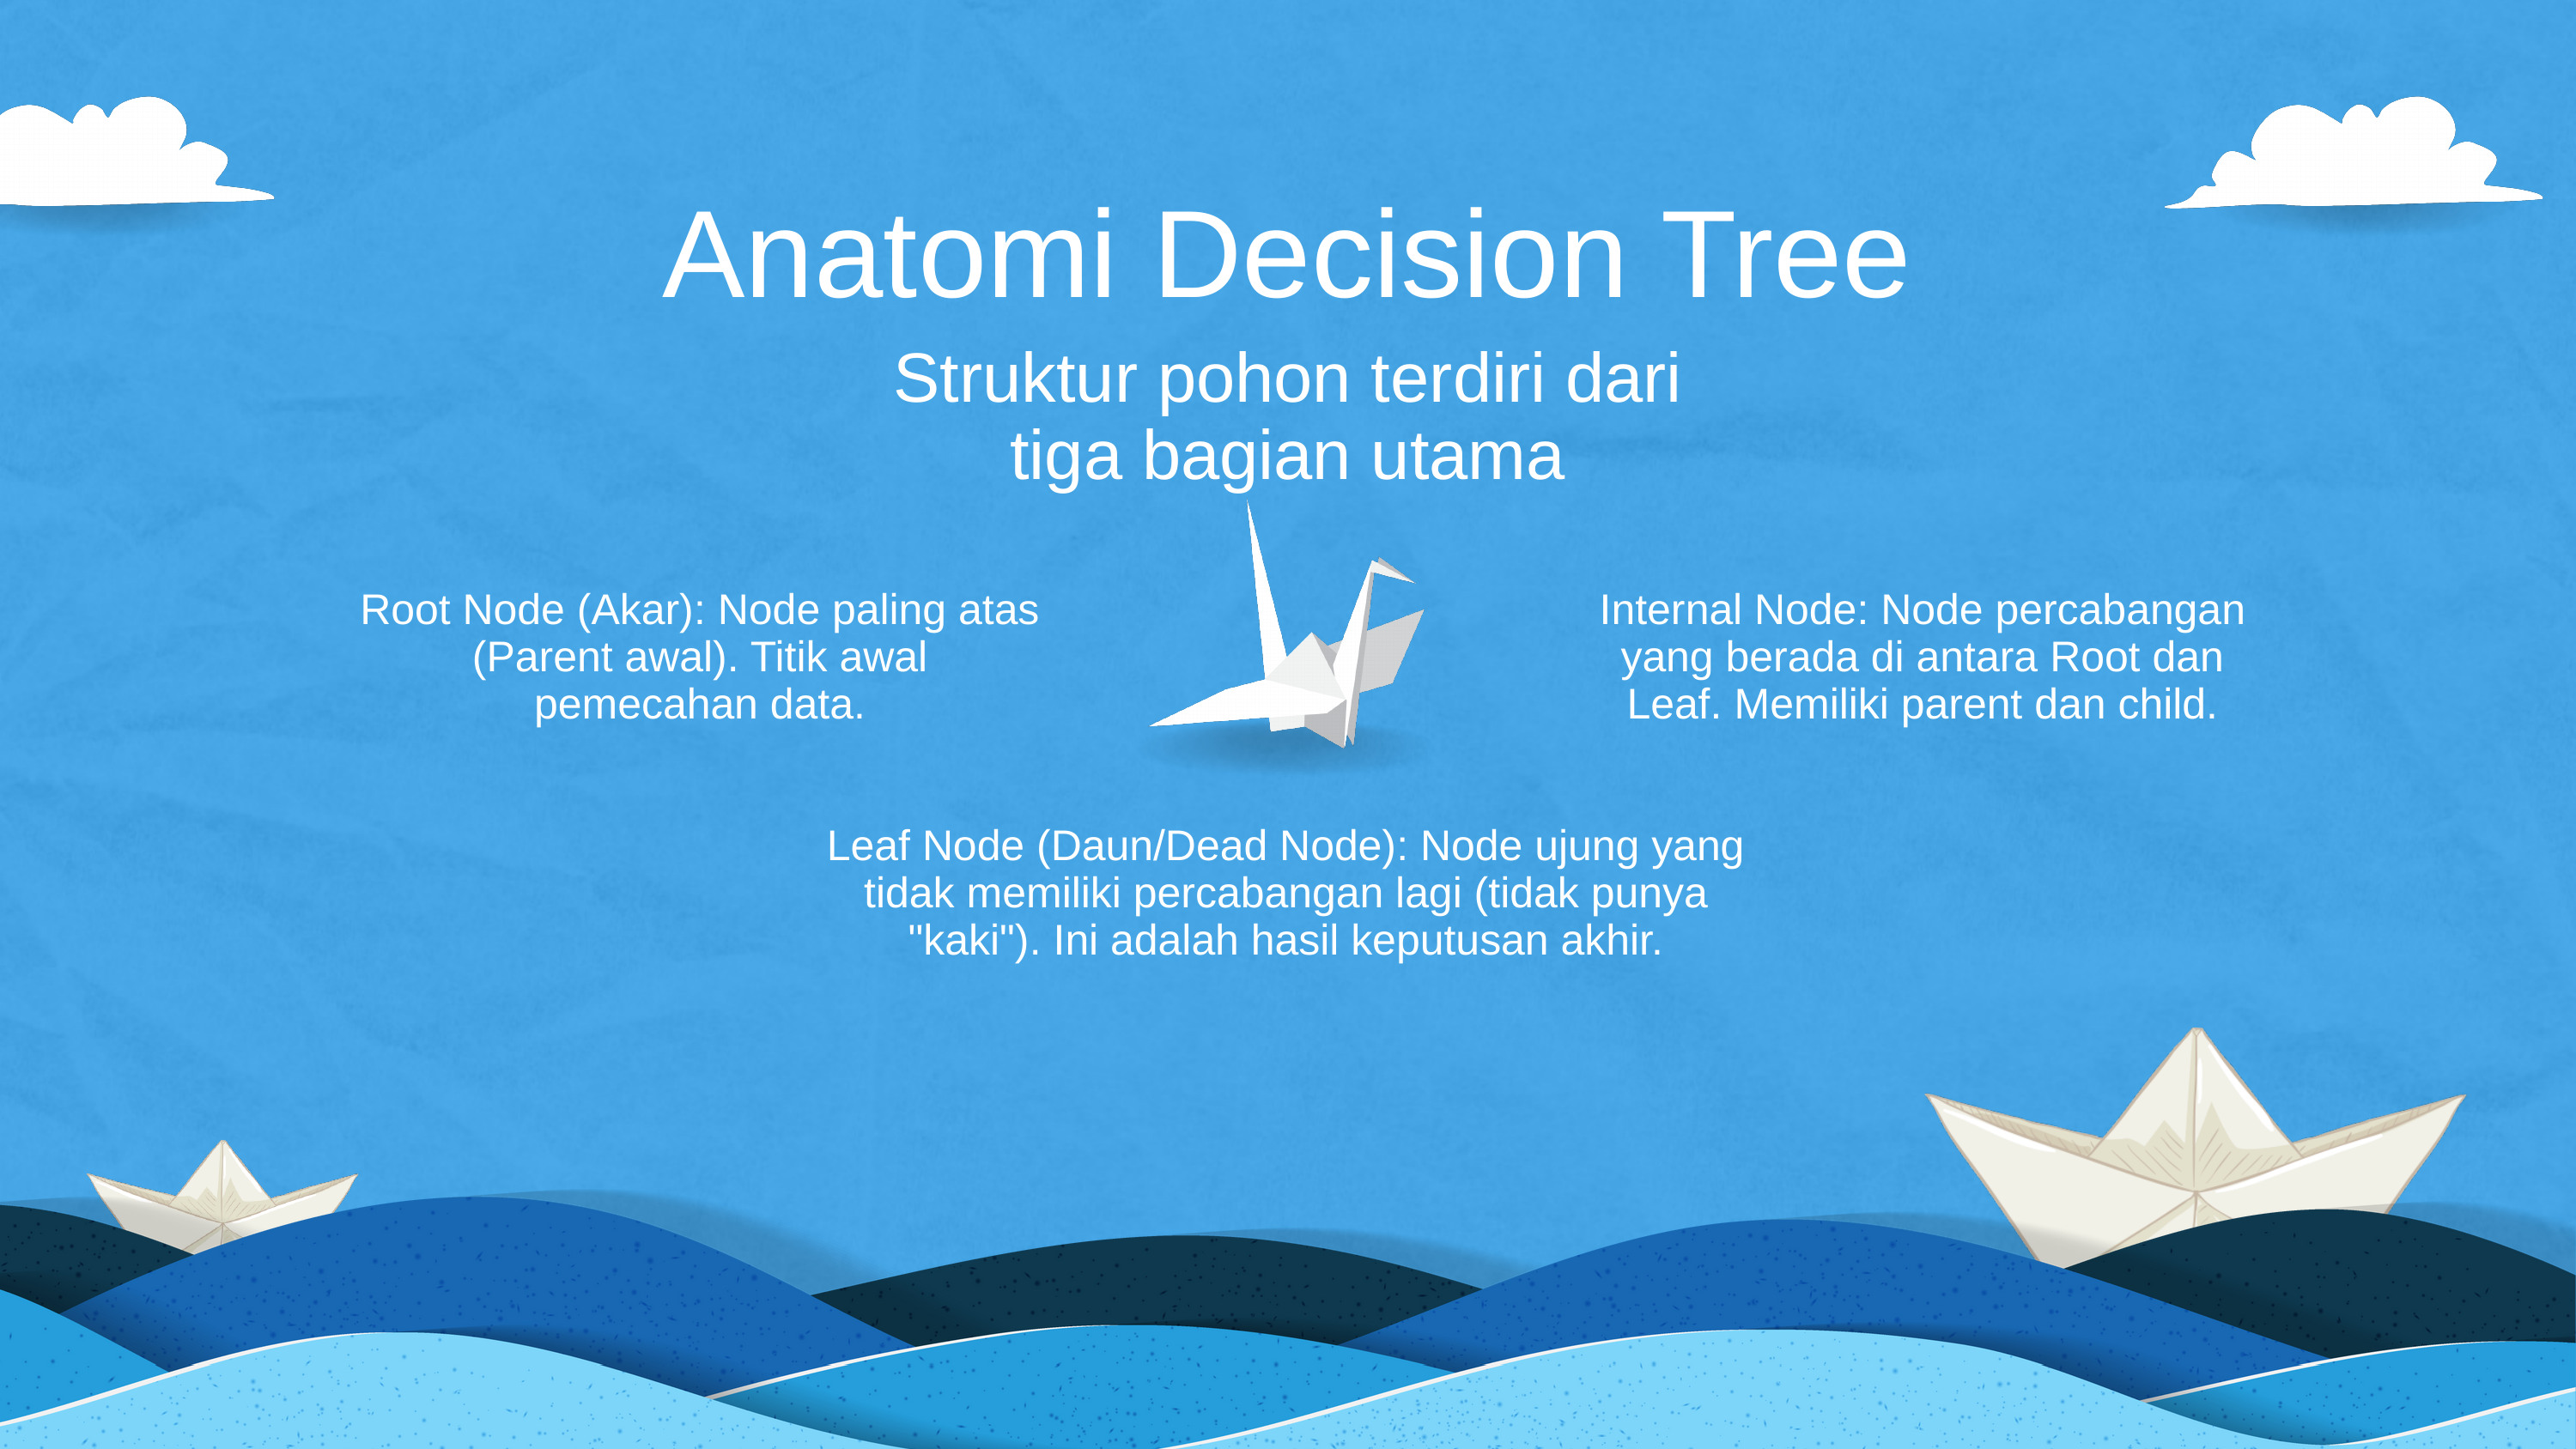

Anatomi Decision Tree
Struktur pohon terdiri dari tiga bagian utama

Root Node (Akar): Node paling atas (Parent awal). Titik awal pemecahan data.
Internal Node: Node percabangan yang berada di antara Root dan Leaf. Memiliki parent dan child.

Leaf Node (Daun/Dead Node): Node ujung yang tidak memiliki percabangan lagi (tidak punya "kaki"). Ini adalah hasil keputusan akhir.